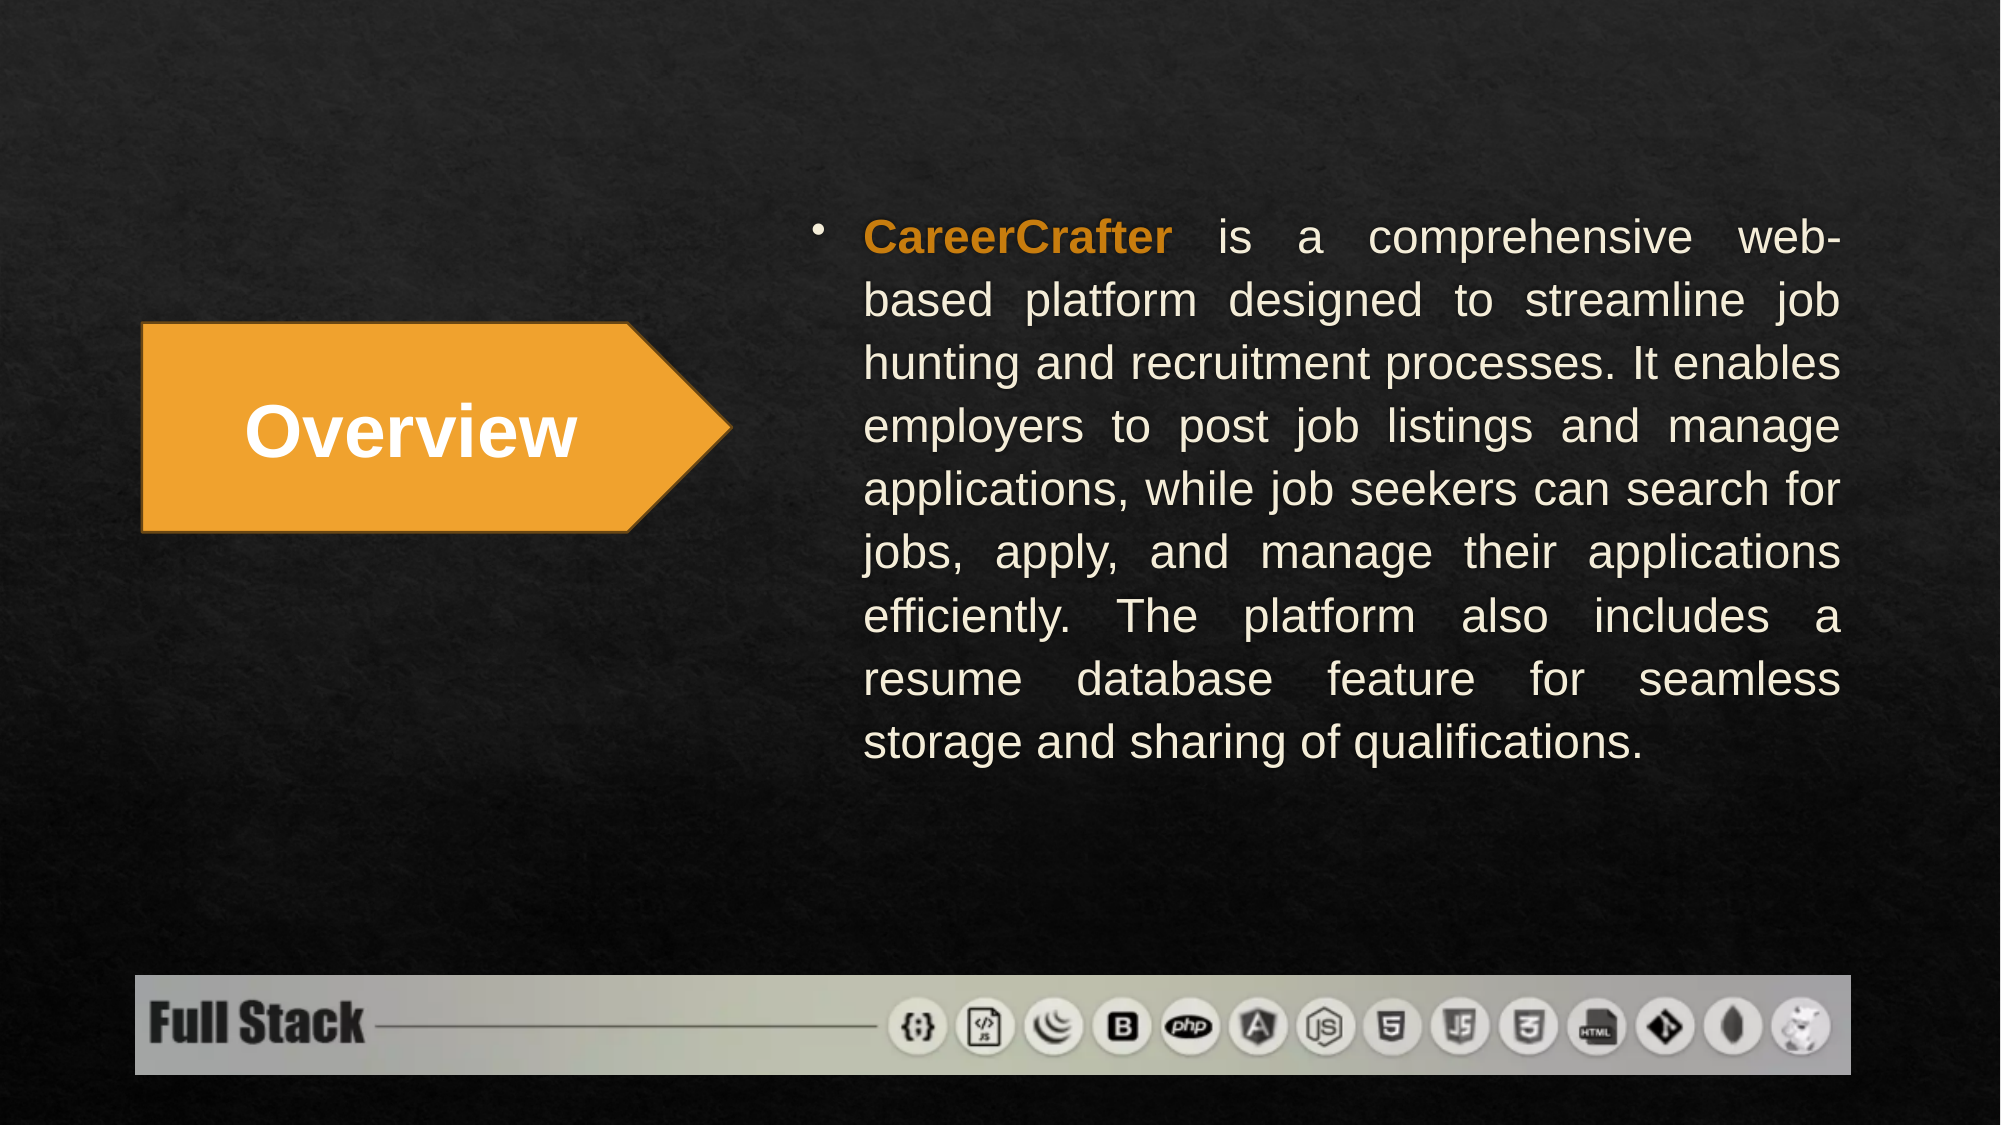

CareerCrafter is a comprehensive web-based platform designed to streamline job hunting and recruitment processes. It enables employers to post job listings and manage applications, while job seekers can search for jobs, apply, and manage their applications efficiently. The platform also includes a resume database feature for seamless storage and sharing of qualifications.
Overview